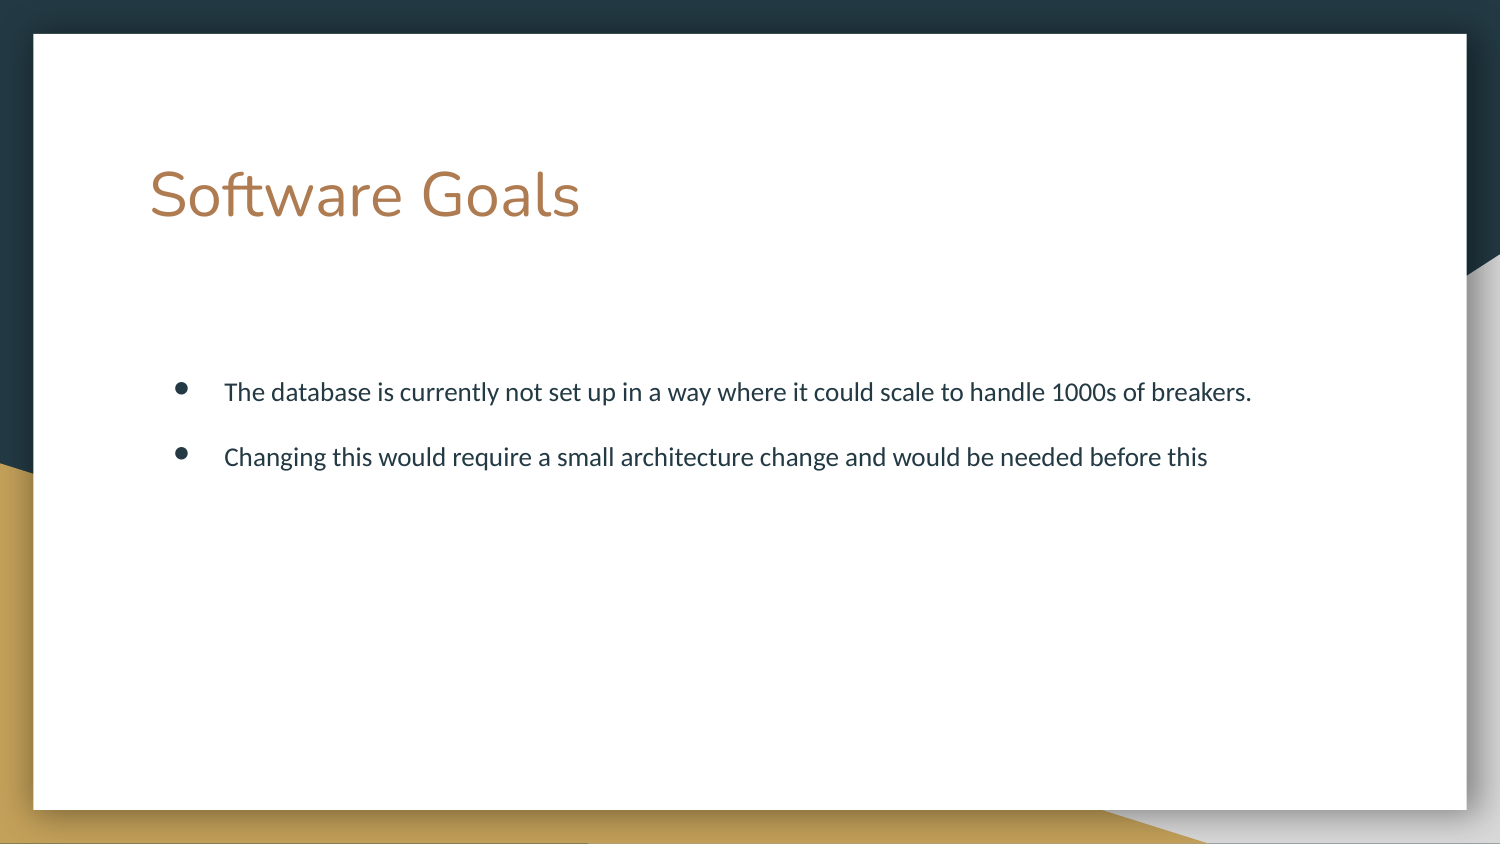

# Software Goals
The database is currently not set up in a way where it could scale to handle 1000s of breakers.
Changing this would require a small architecture change and would be needed before this